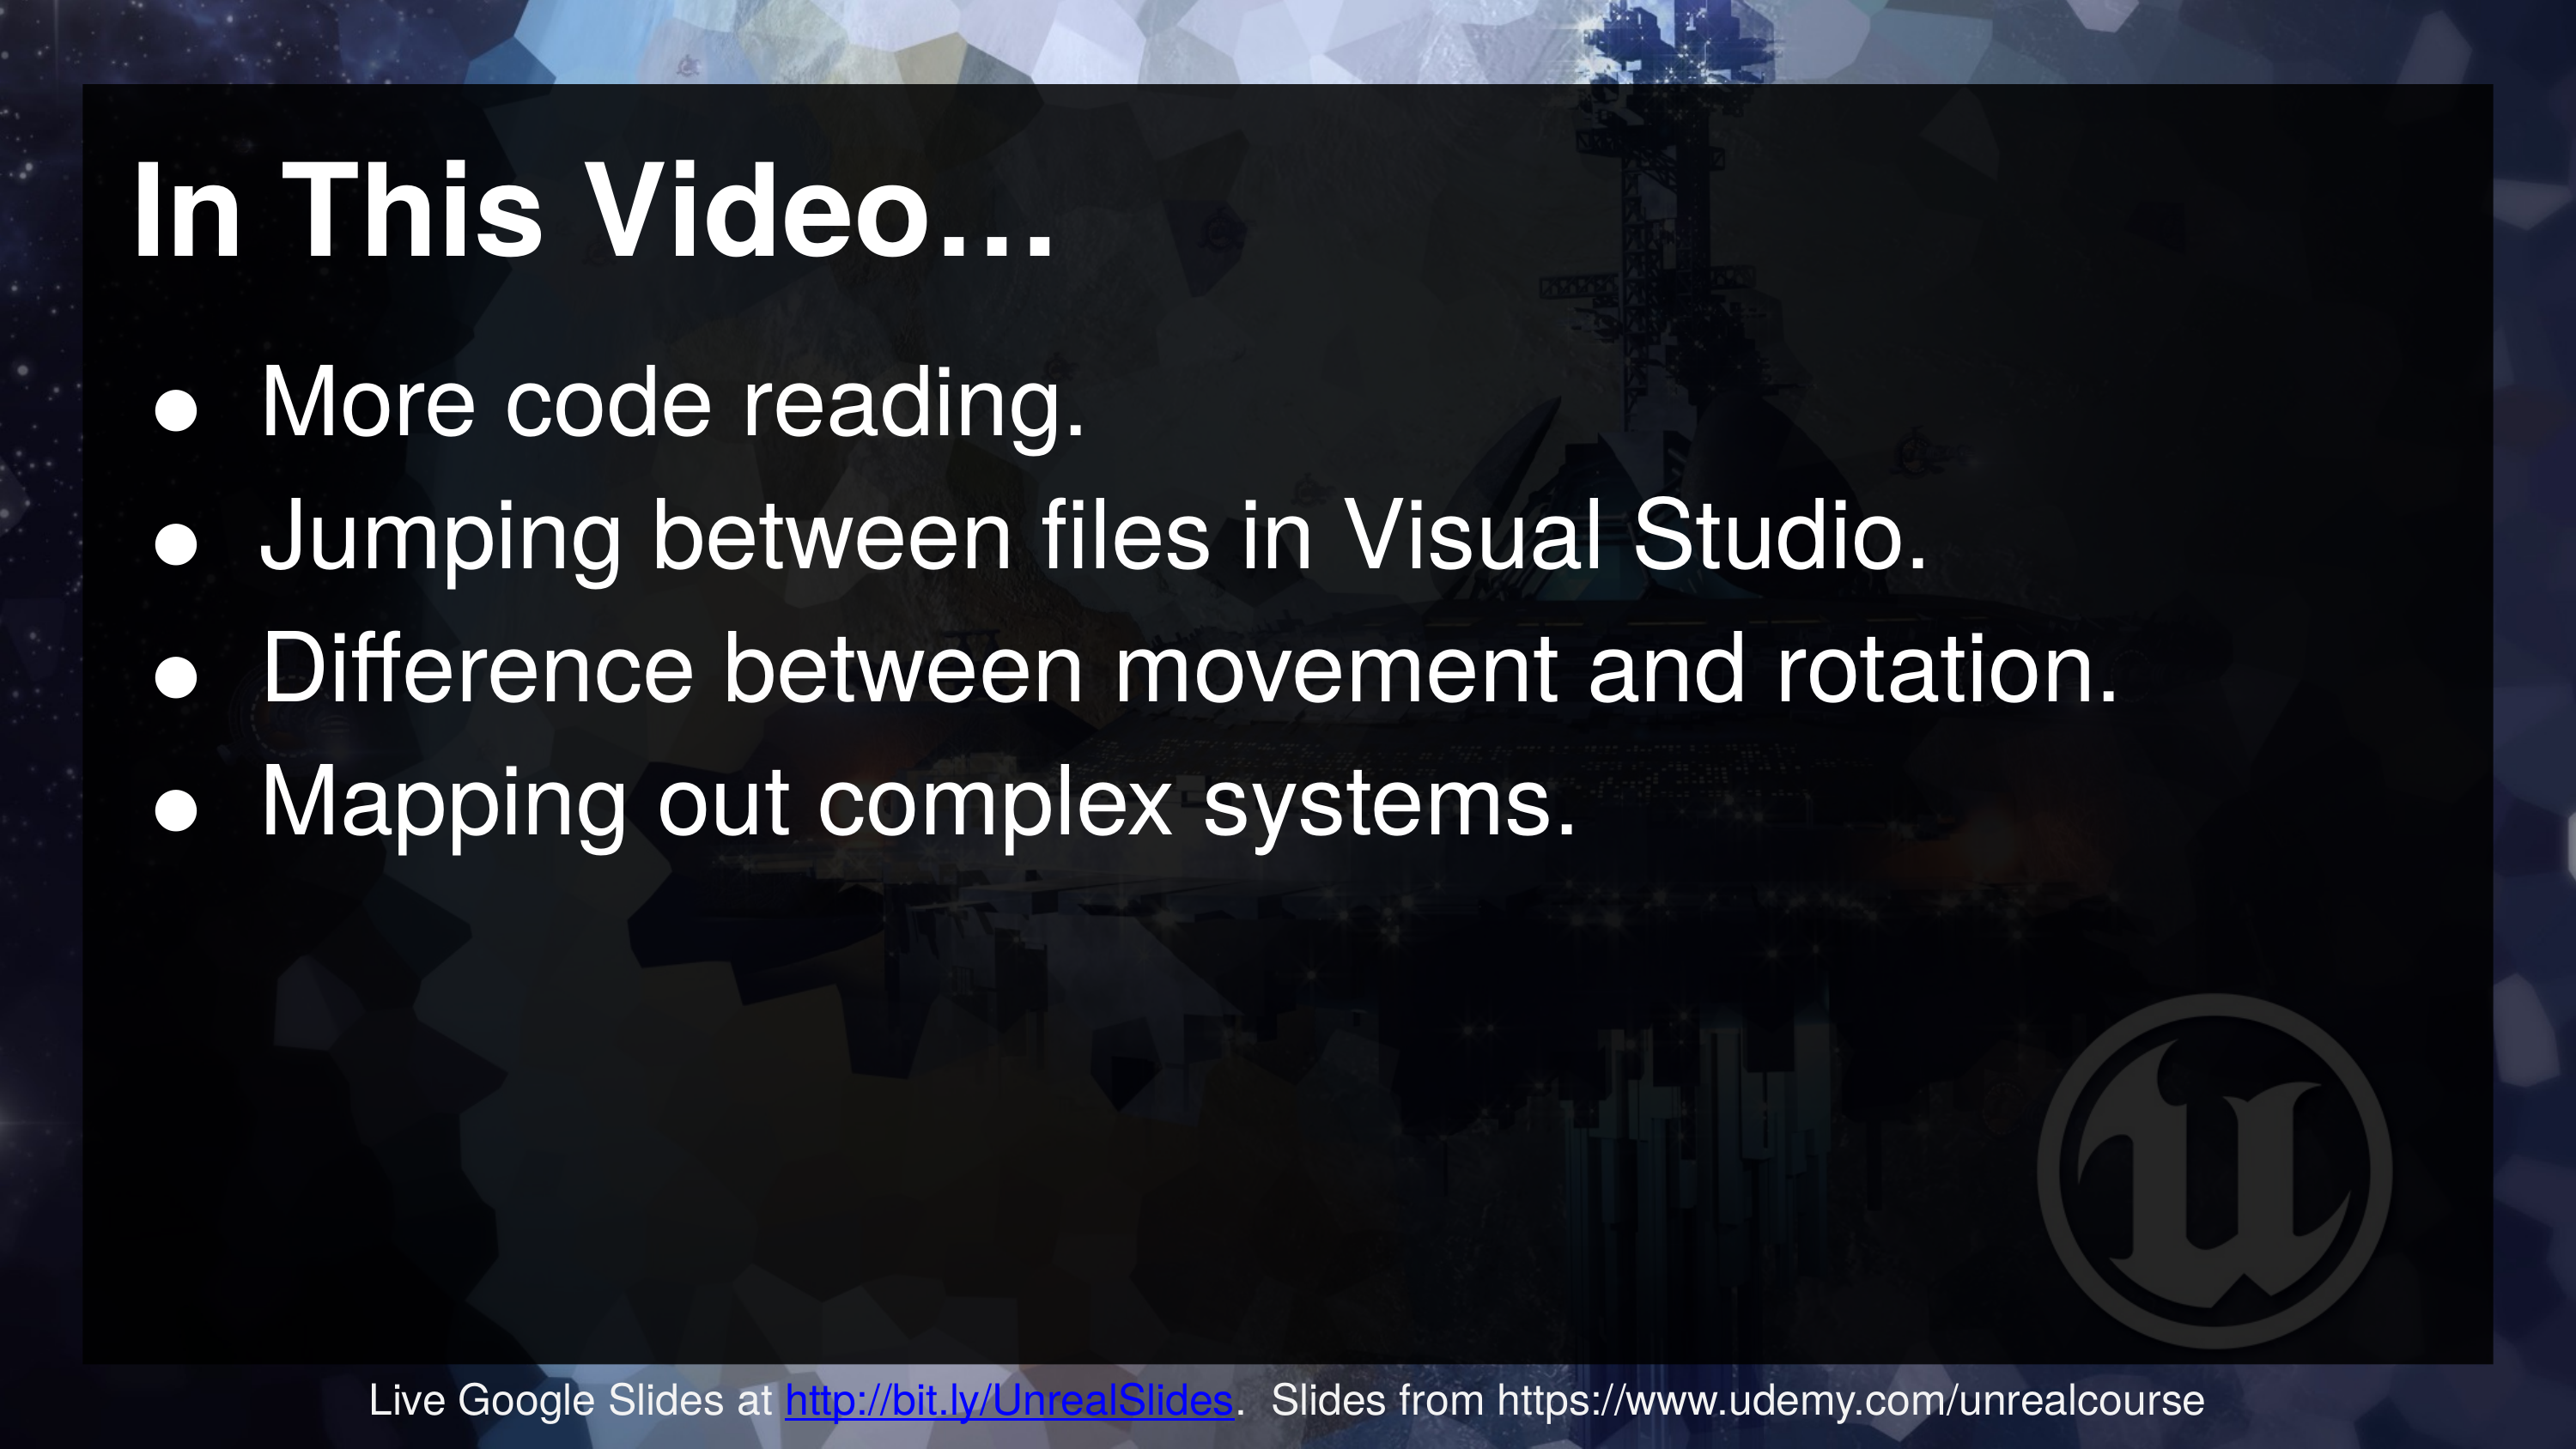

# In This Video…
More code reading.
Jumping between files in Visual Studio.
Difference between movement and rotation.
Mapping out complex systems.